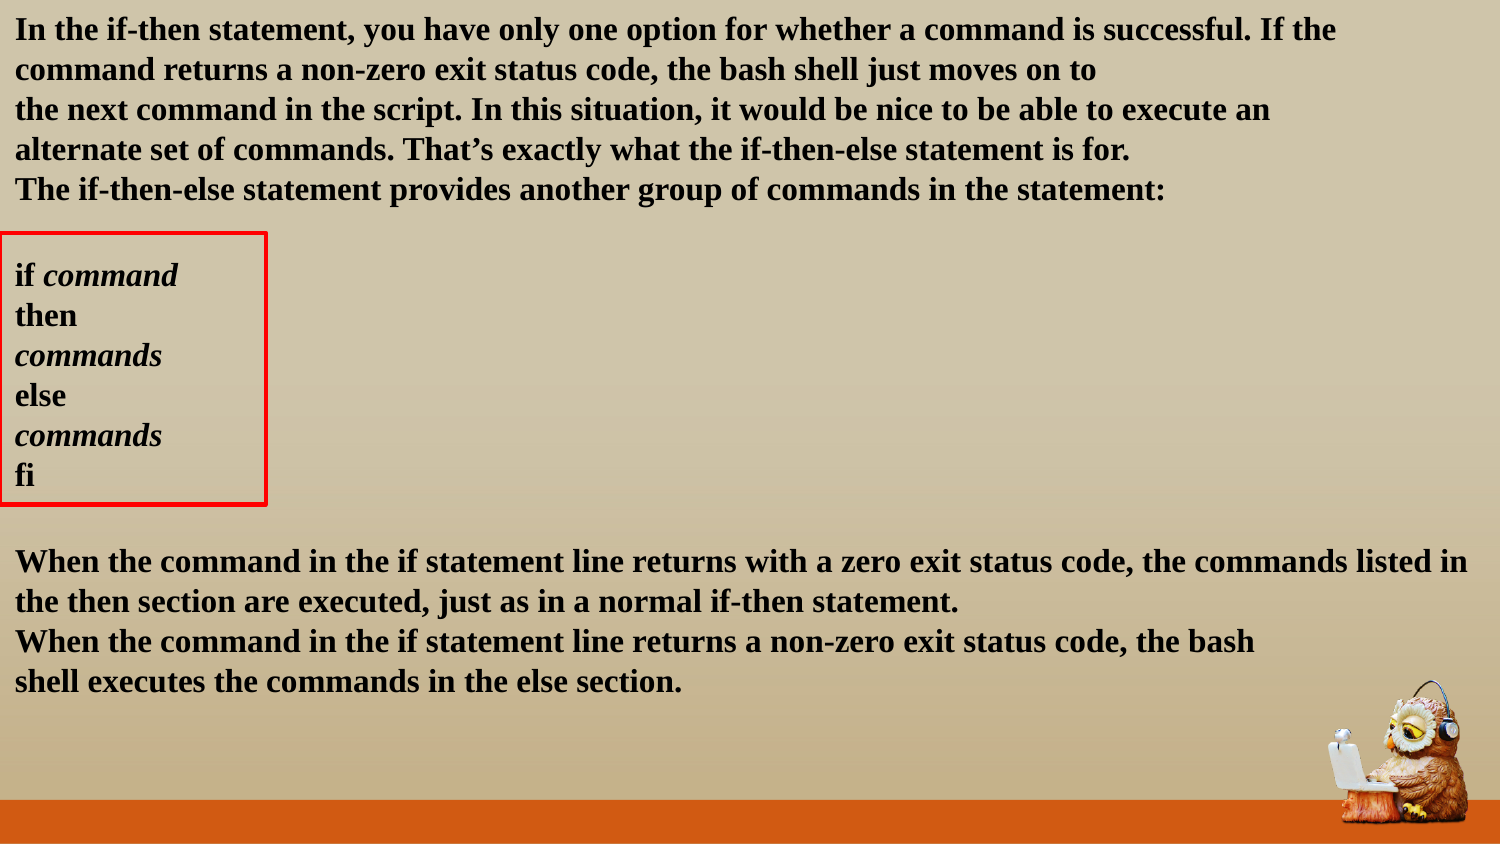

In the if-then statement, you have only one option for whether a command is successful. If the command returns a non-zero exit status code, the bash shell just moves on to
the next command in the script. In this situation, it would be nice to be able to execute an
alternate set of commands. That’s exactly what the if-then-else statement is for.
The if-then-else statement provides another group of commands in the statement:
if command
then
commands
else
commands
fi
When the command in the if statement line returns with a zero exit status code, the commands listed in the then section are executed, just as in a normal if-then statement.
When the command in the if statement line returns a non-zero exit status code, the bash
shell executes the commands in the else section.